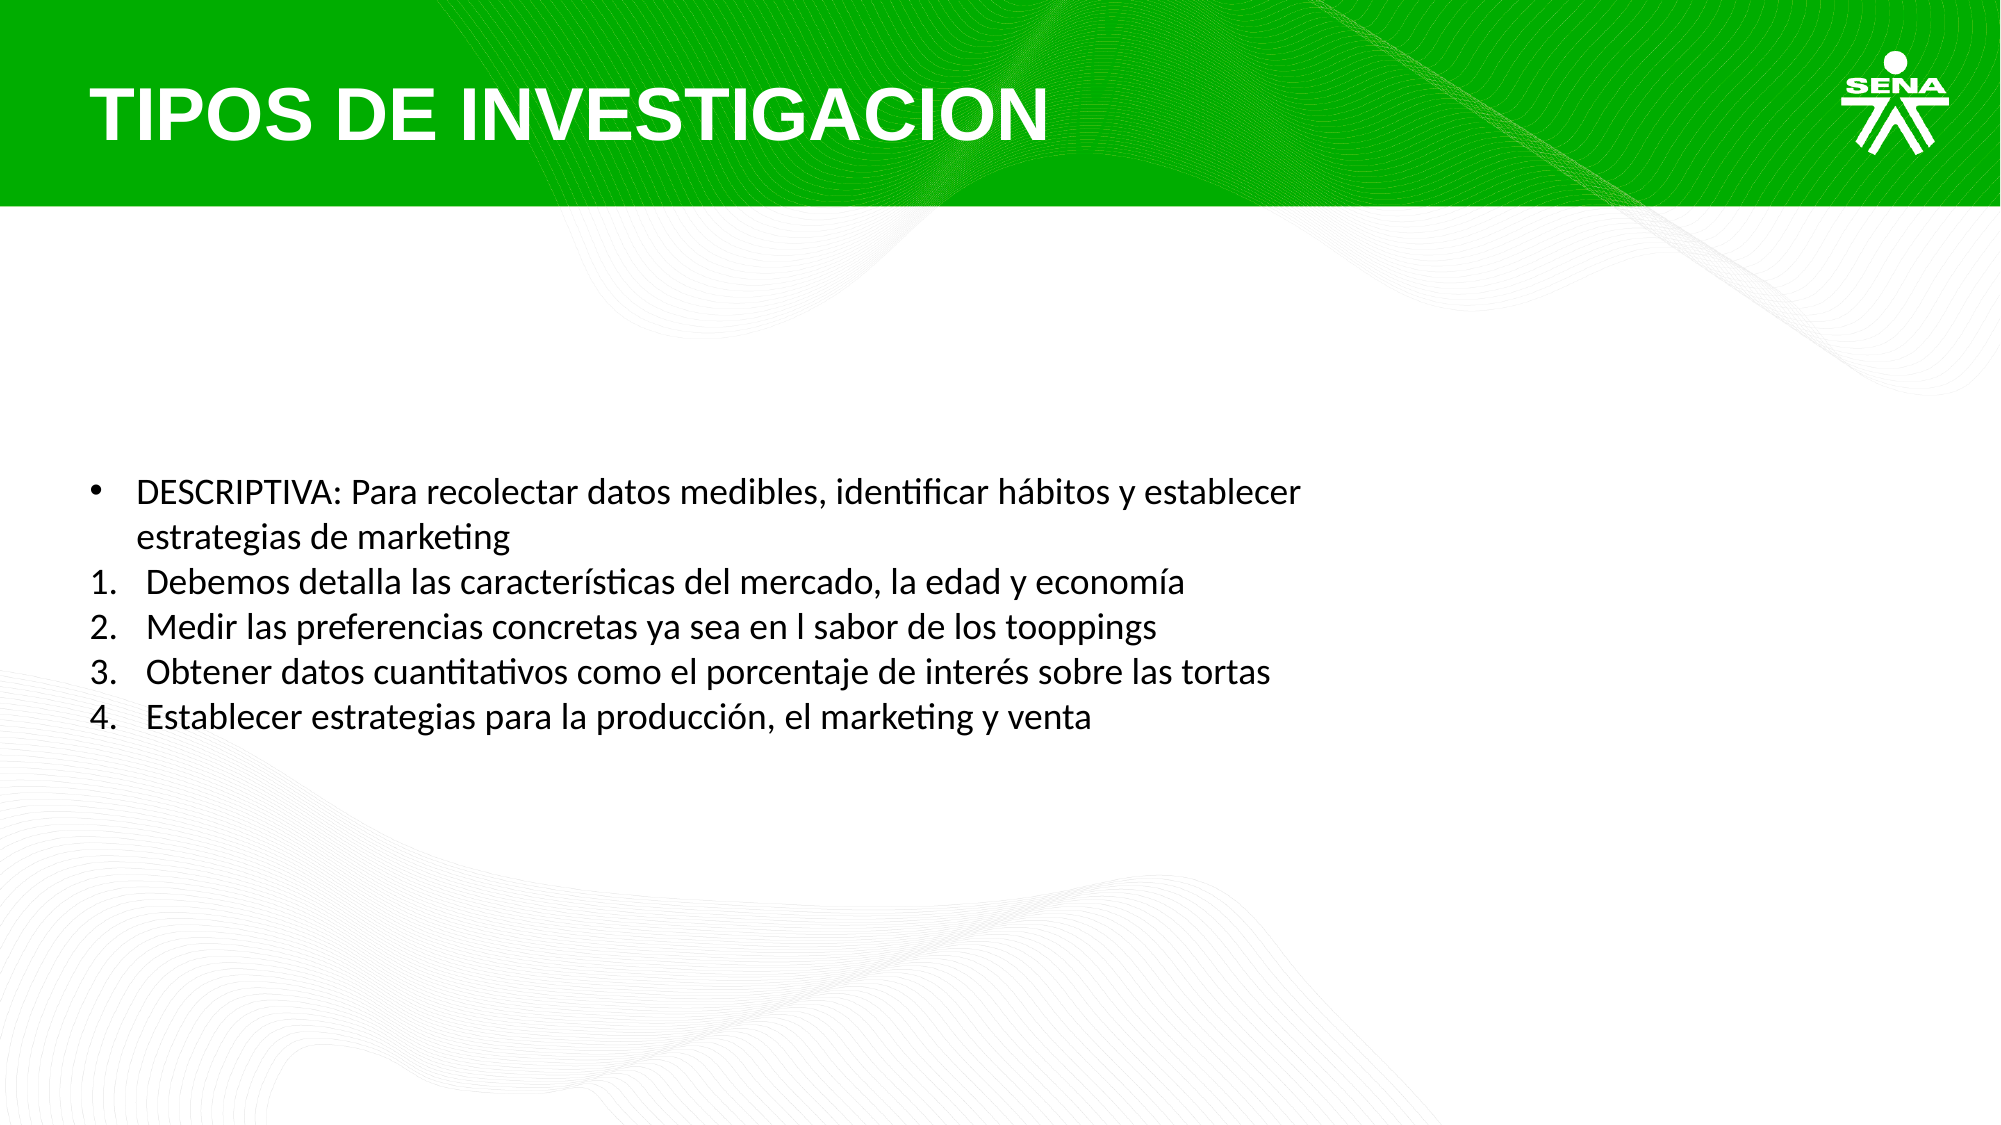

TIPOS DE INVESTIGACION
DESCRIPTIVA: Para recolectar datos medibles, identificar hábitos y establecer estrategias de marketing
Debemos detalla las características del mercado, la edad y economía
Medir las preferencias concretas ya sea en l sabor de los tooppings
Obtener datos cuantitativos como el porcentaje de interés sobre las tortas
Establecer estrategias para la producción, el marketing y venta